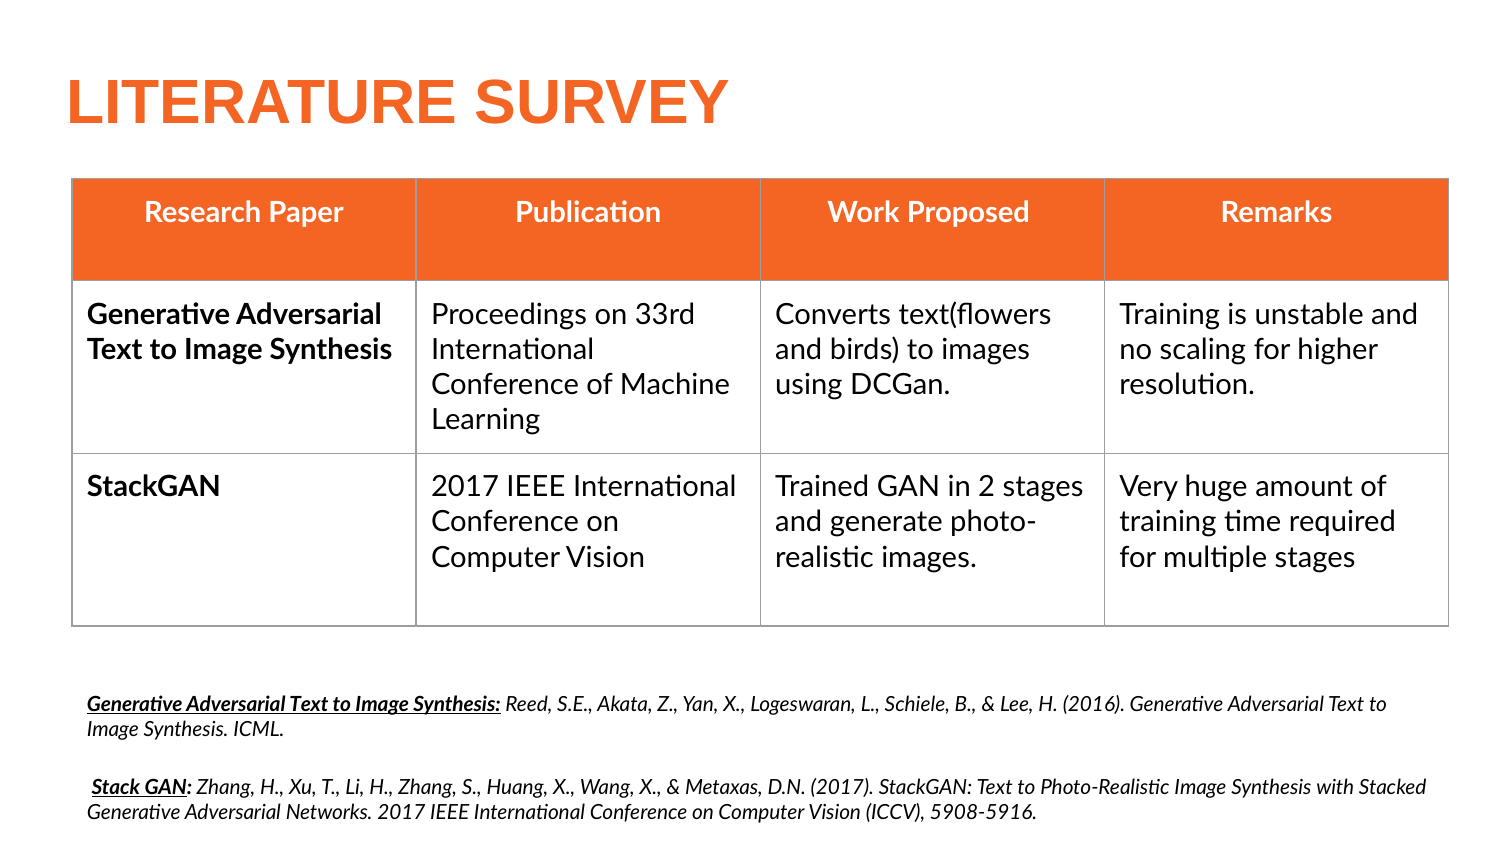

# LITERATURE SURVEY
| Research Paper | Publication | Work Proposed | Remarks |
| --- | --- | --- | --- |
| Generative Adversarial Text to Image Synthesis | Proceedings on 33rd International Conference of Machine Learning | Converts text(flowers and birds) to images using DCGan. | Training is unstable and no scaling for higher resolution. |
| StackGAN | 2017 IEEE International Conference on Computer Vision | Trained GAN in 2 stages and generate photo-realistic images. | Very huge amount of training time required for multiple stages |
Generative Adversarial Text to Image Synthesis: Reed, S.E., Akata, Z., Yan, X., Logeswaran, L., Schiele, B., & Lee, H. (2016). Generative Adversarial Text to Image Synthesis. ICML.
 Stack GAN: Zhang, H., Xu, T., Li, H., Zhang, S., Huang, X., Wang, X., & Metaxas, D.N. (2017). StackGAN: Text to Photo-Realistic Image Synthesis with Stacked Generative Adversarial Networks. 2017 IEEE International Conference on Computer Vision (ICCV), 5908-5916.